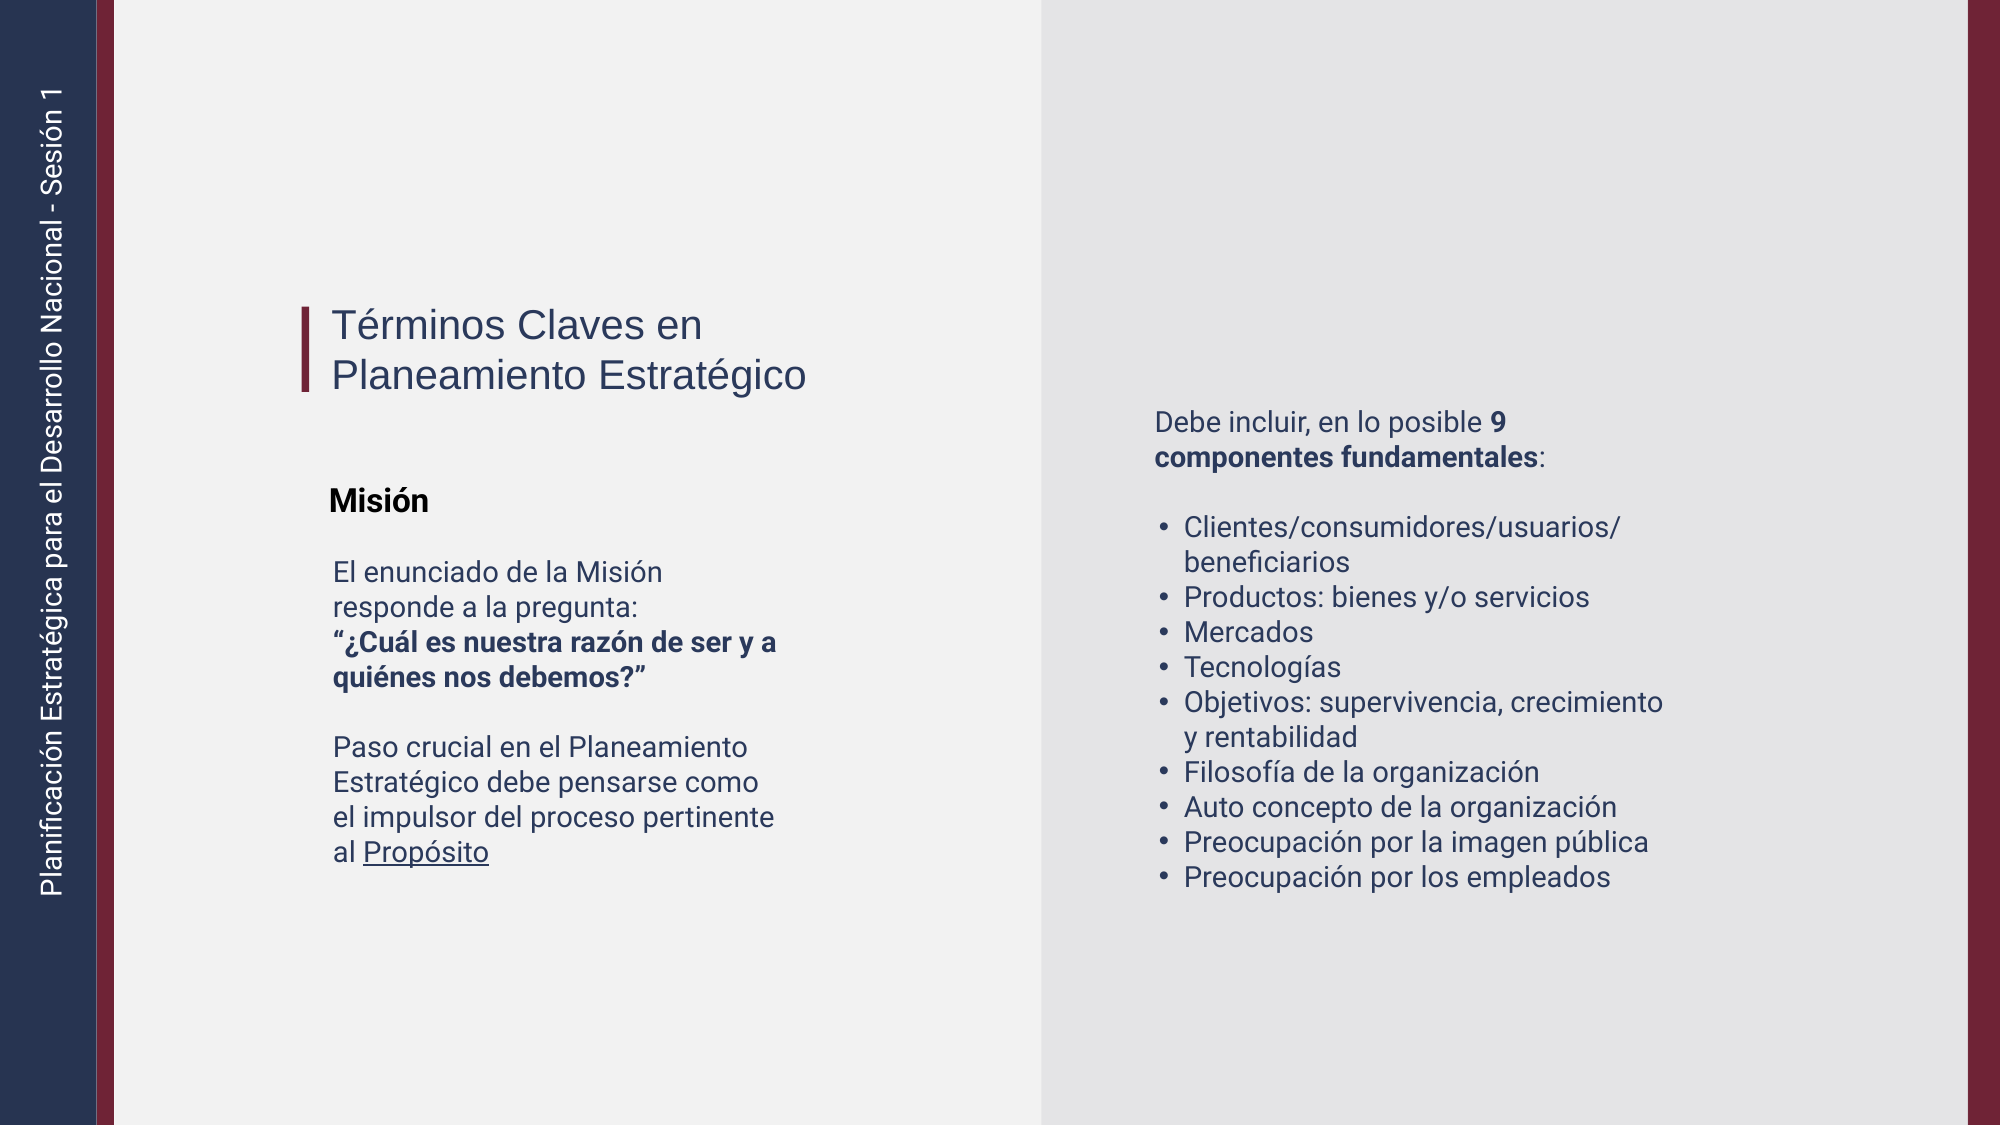

Términos Claves en
Planeamiento Estratégico

Debe incluir, en lo posible 9 componentes fundamentales:

Clientes/consumidores/usuarios/ beneficiarios
Productos: bienes y/o servicios
Mercados
Tecnologías
Objetivos: supervivencia, crecimiento y rentabilidad
Filosofía de la organización
Auto concepto de la organización
Preocupación por la imagen pública
Preocupación por los empleados
Misión
El enunciado de la Misión responde a la pregunta:
“¿Cuál es nuestra razón de ser y a quiénes nos debemos?”

Paso crucial en el Planeamiento Estratégico debe pensarse como el impulsor del proceso pertinente al Propósito